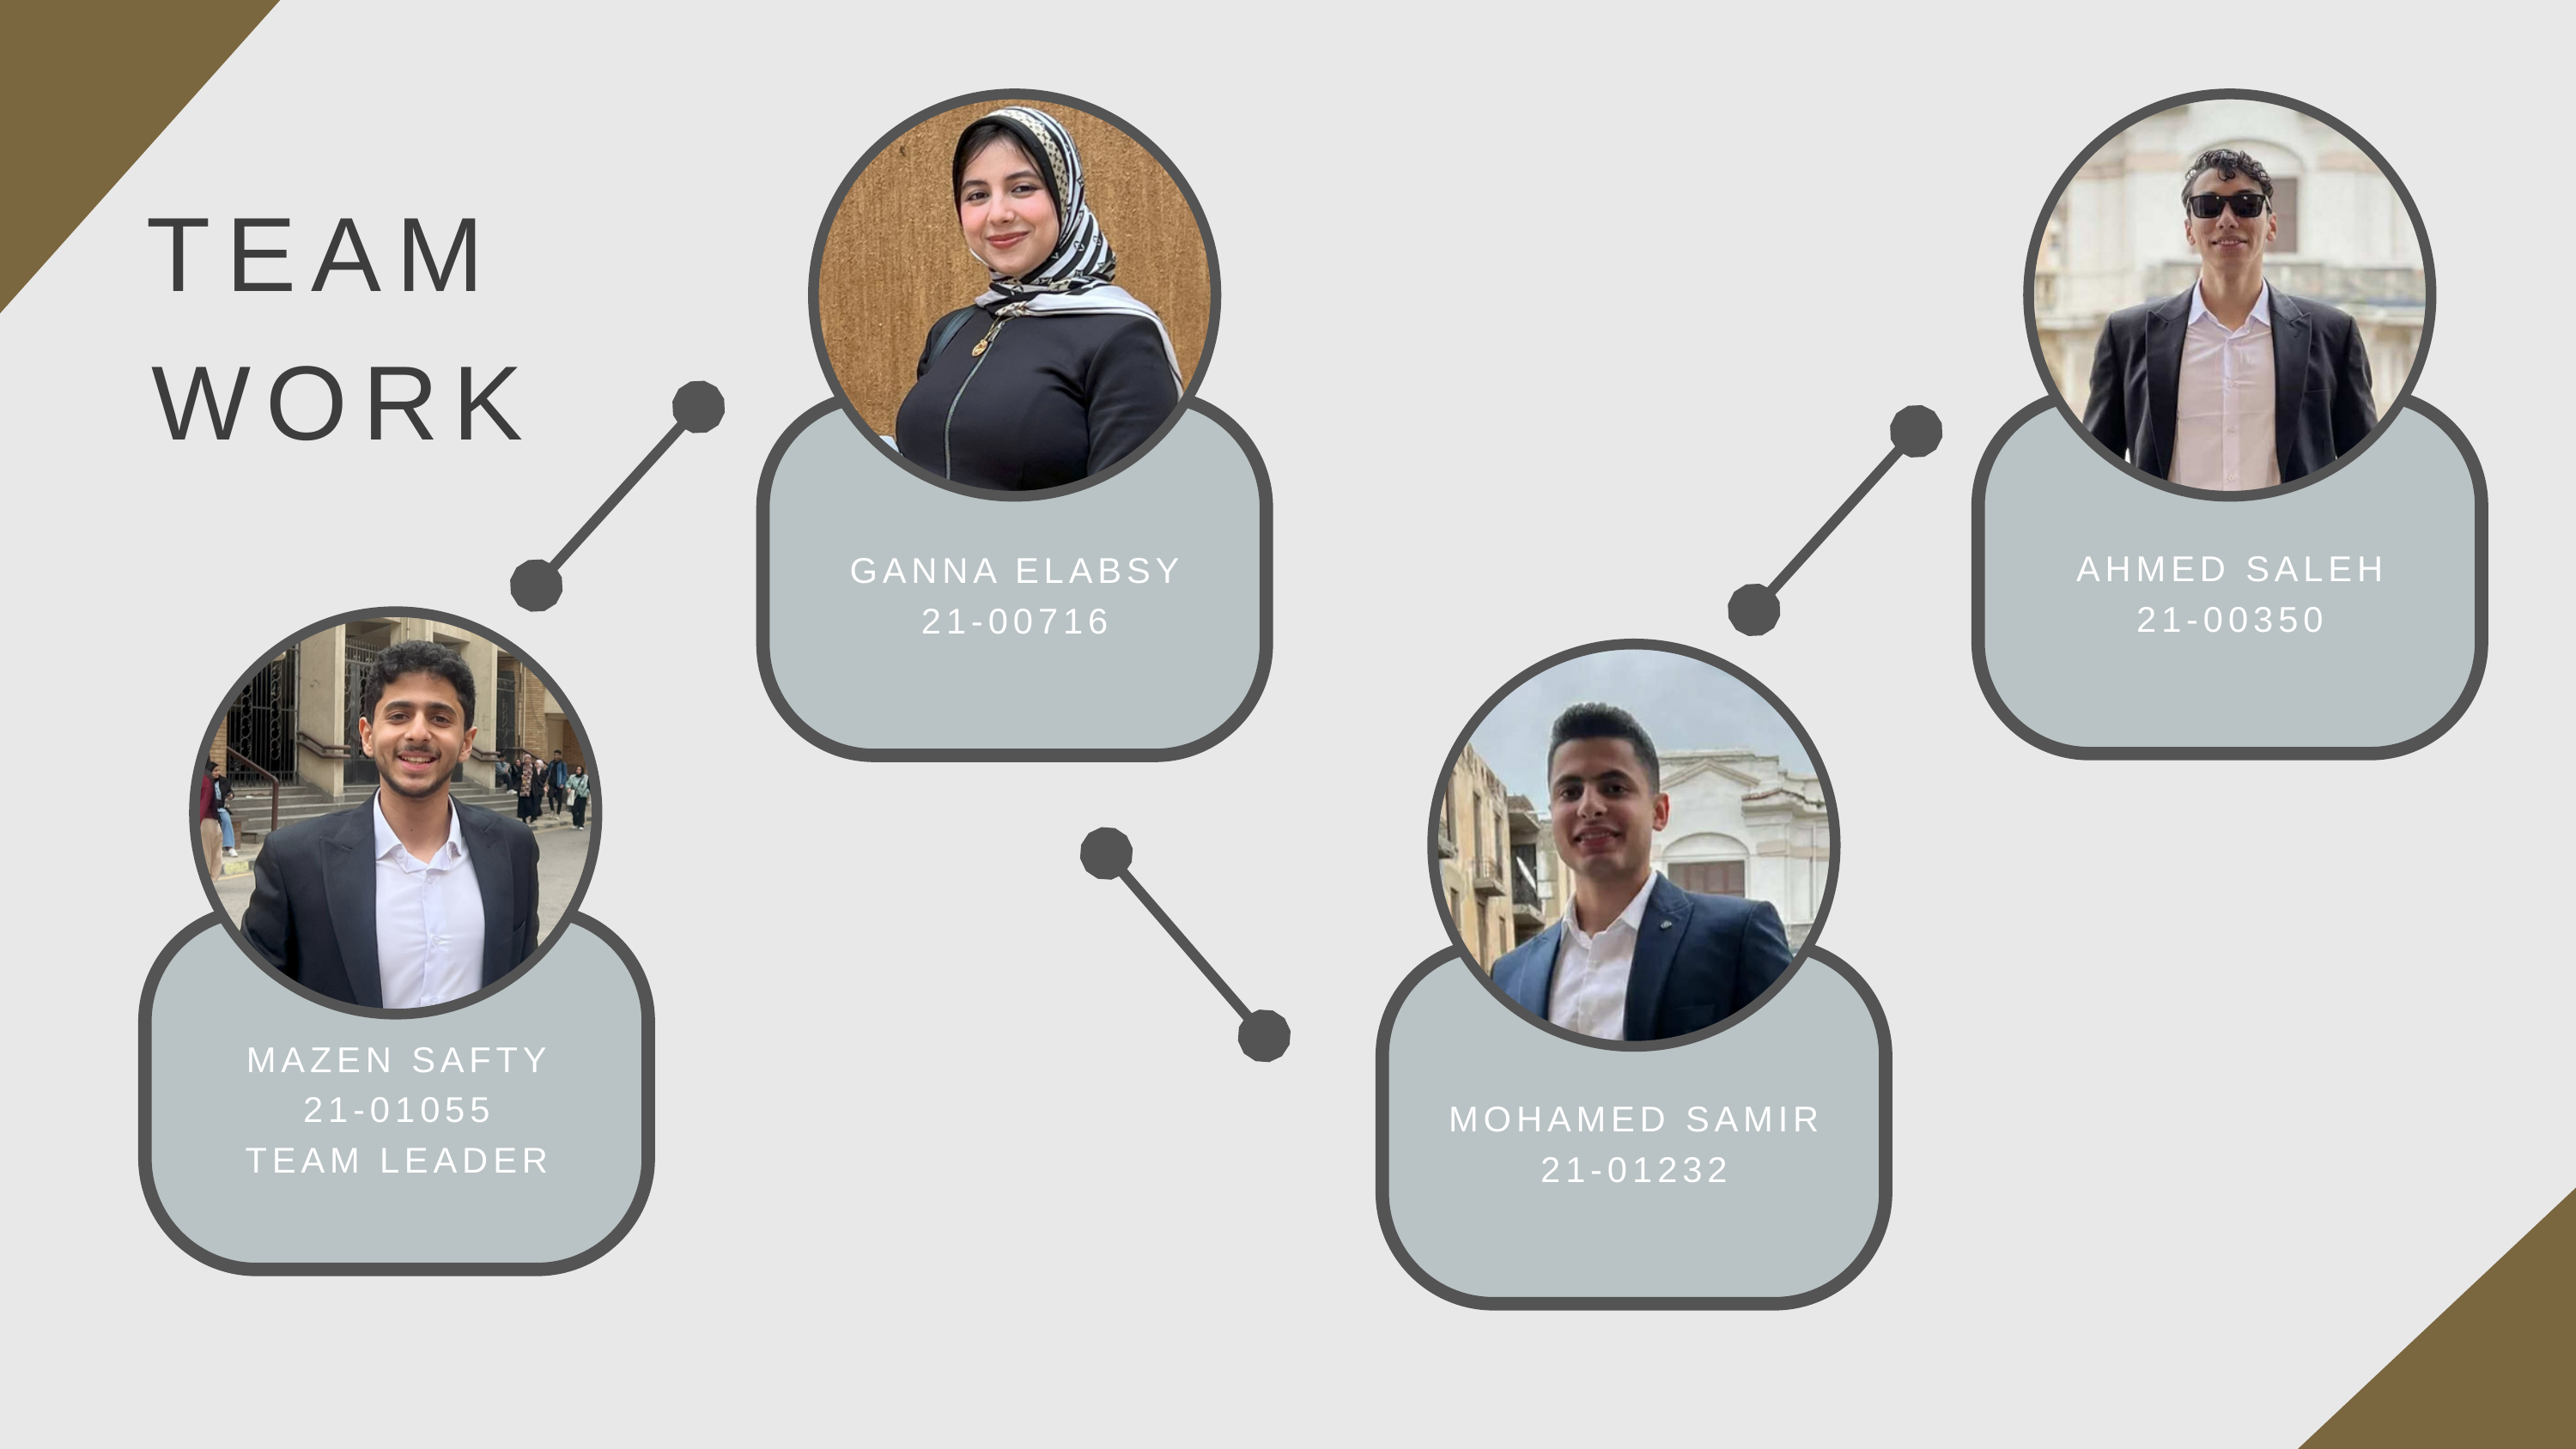

TEAM
WORK

AHMED SALEH
21-00350

GANNA ELABSY
21-00716

MAZEN SAFTY
21-01055
TEAM LEADER

MOHAMED SAMIR
21-01232